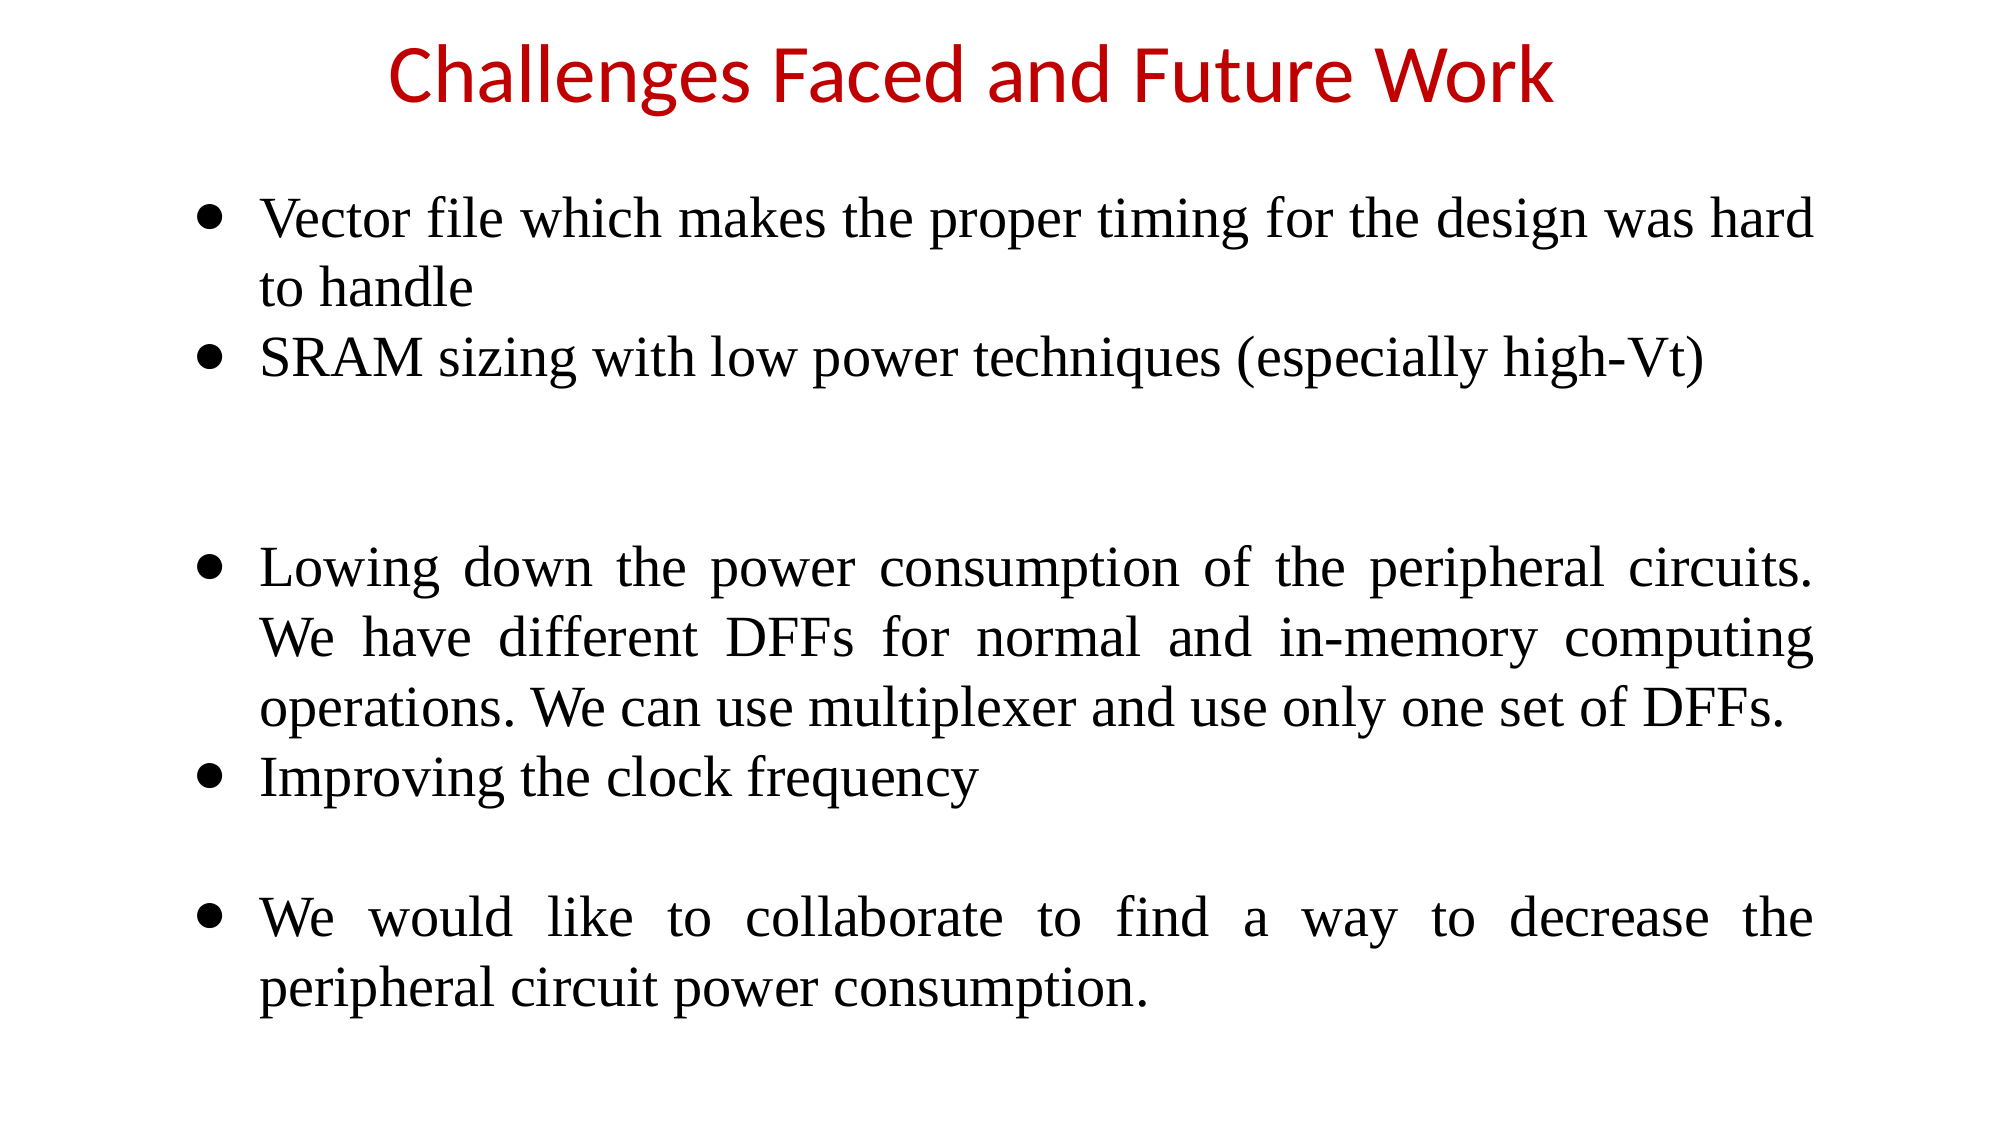

Challenges Faced and Future Work
Vector file which makes the proper timing for the design was hard to handle
SRAM sizing with low power techniques (especially high-Vt)

Lowing down the power consumption of the peripheral circuits. We have different DFFs for normal and in-memory computing operations. We can use multiplexer and use only one set of DFFs.
Improving the clock frequency

We would like to collaborate to find a way to decrease the peripheral circuit power consumption.